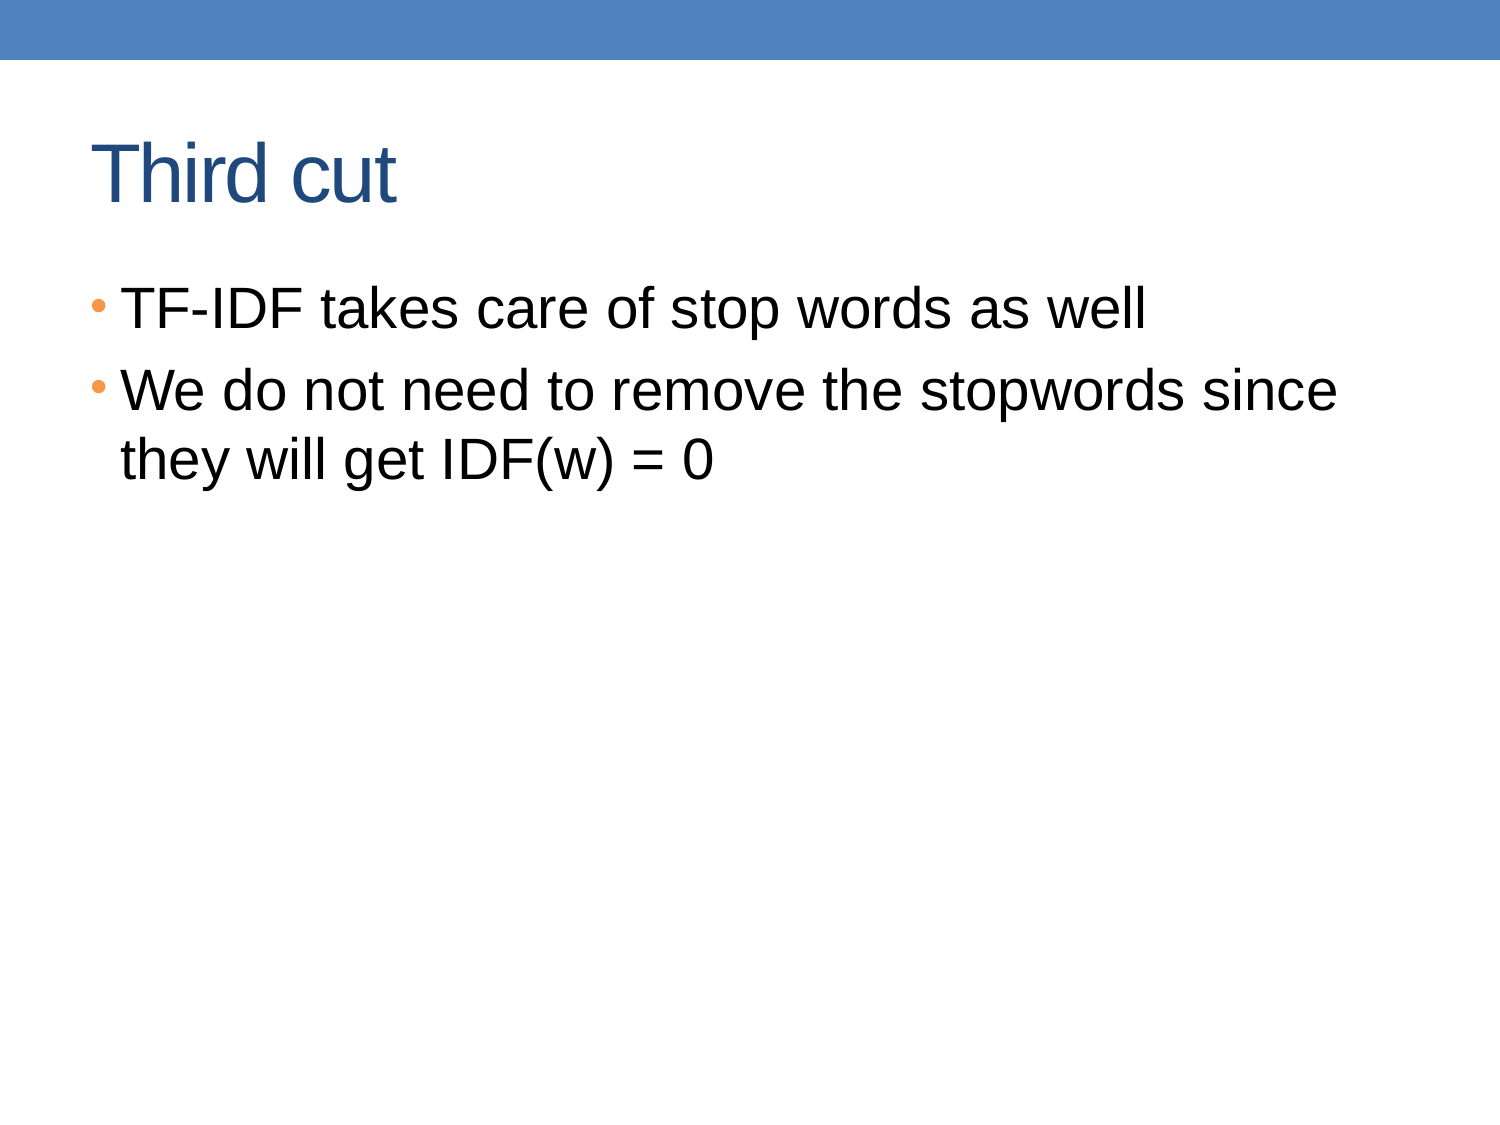

# Third cut
TF-IDF takes care of stop words as well
We do not need to remove the stopwords since they will get IDF(w) = 0